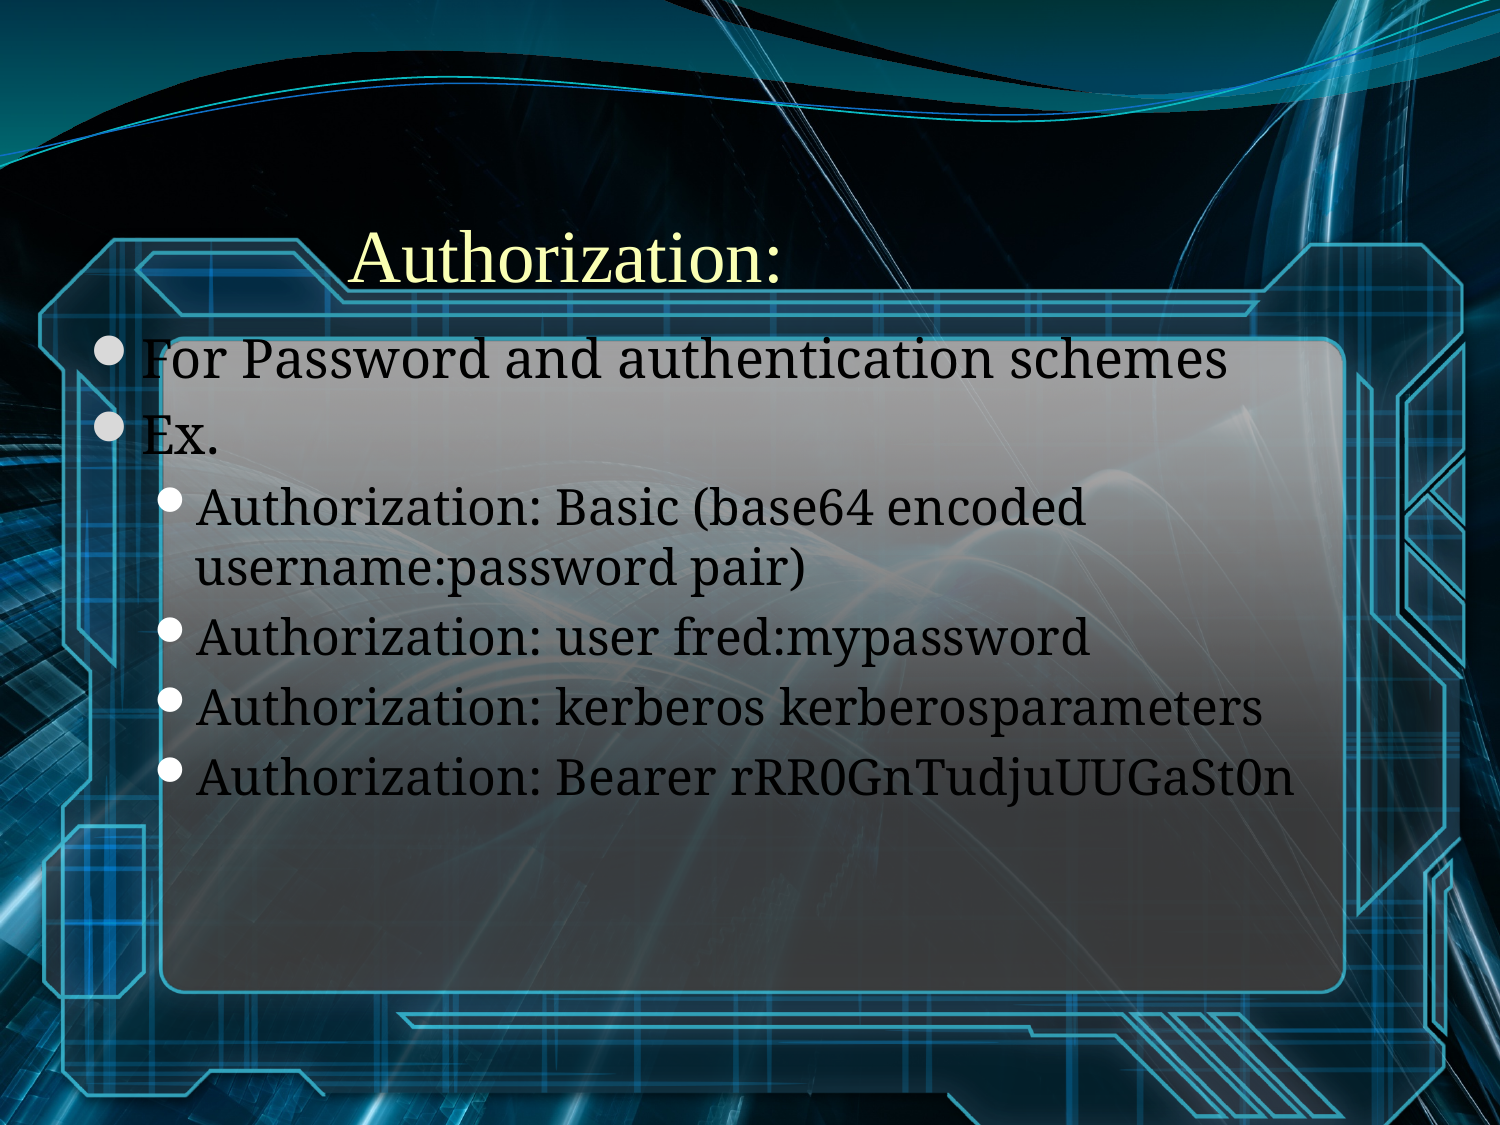

# Authorization:
For Password and authentication schemes
Ex.
Authorization: Basic (base64 encoded username:password pair)
Authorization: user fred:mypassword
Authorization: kerberos kerberosparameters
Authorization: Bearer rRR0GnTudjuUUGaSt0n